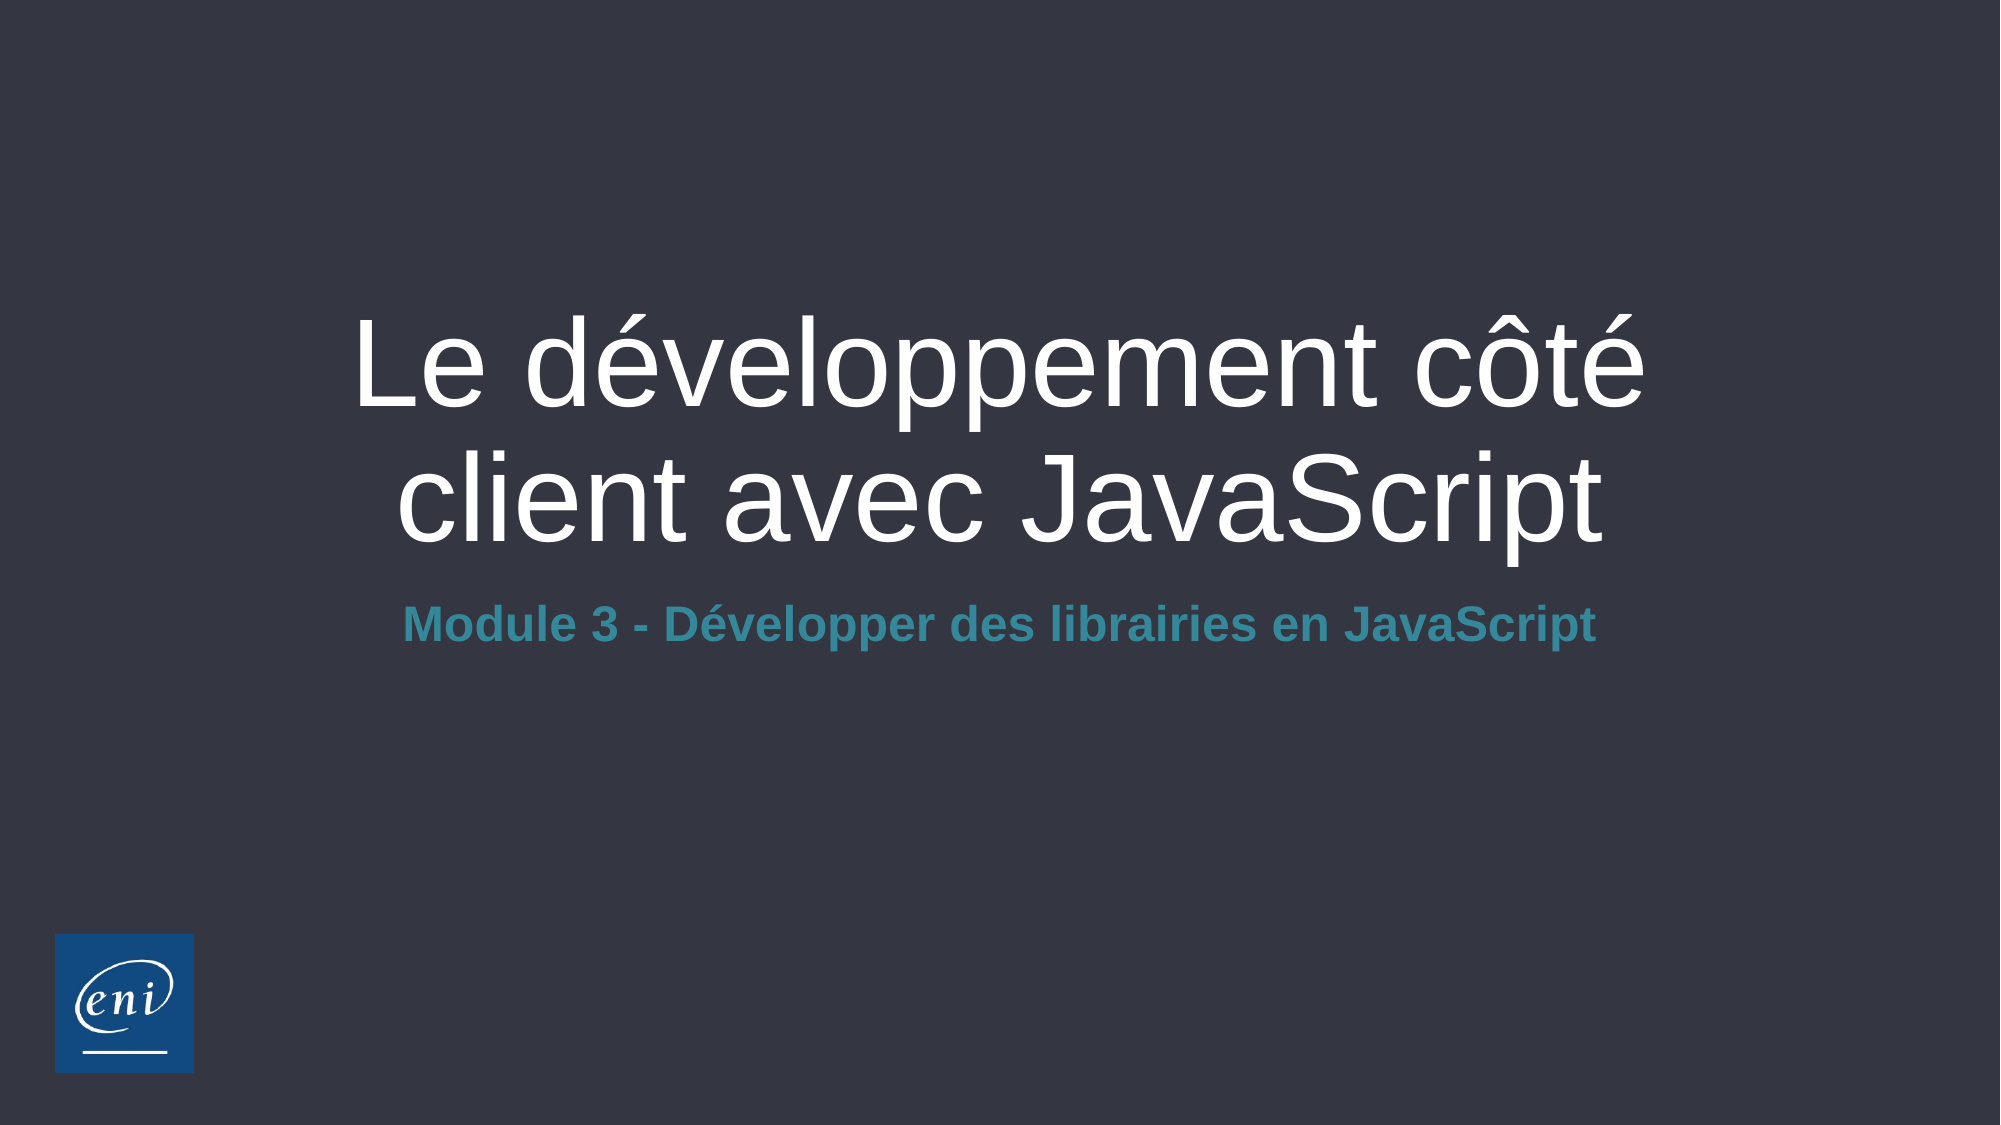

# Le développement côté client avec JavaScript
Module 3 - Développer des librairies en JavaScript